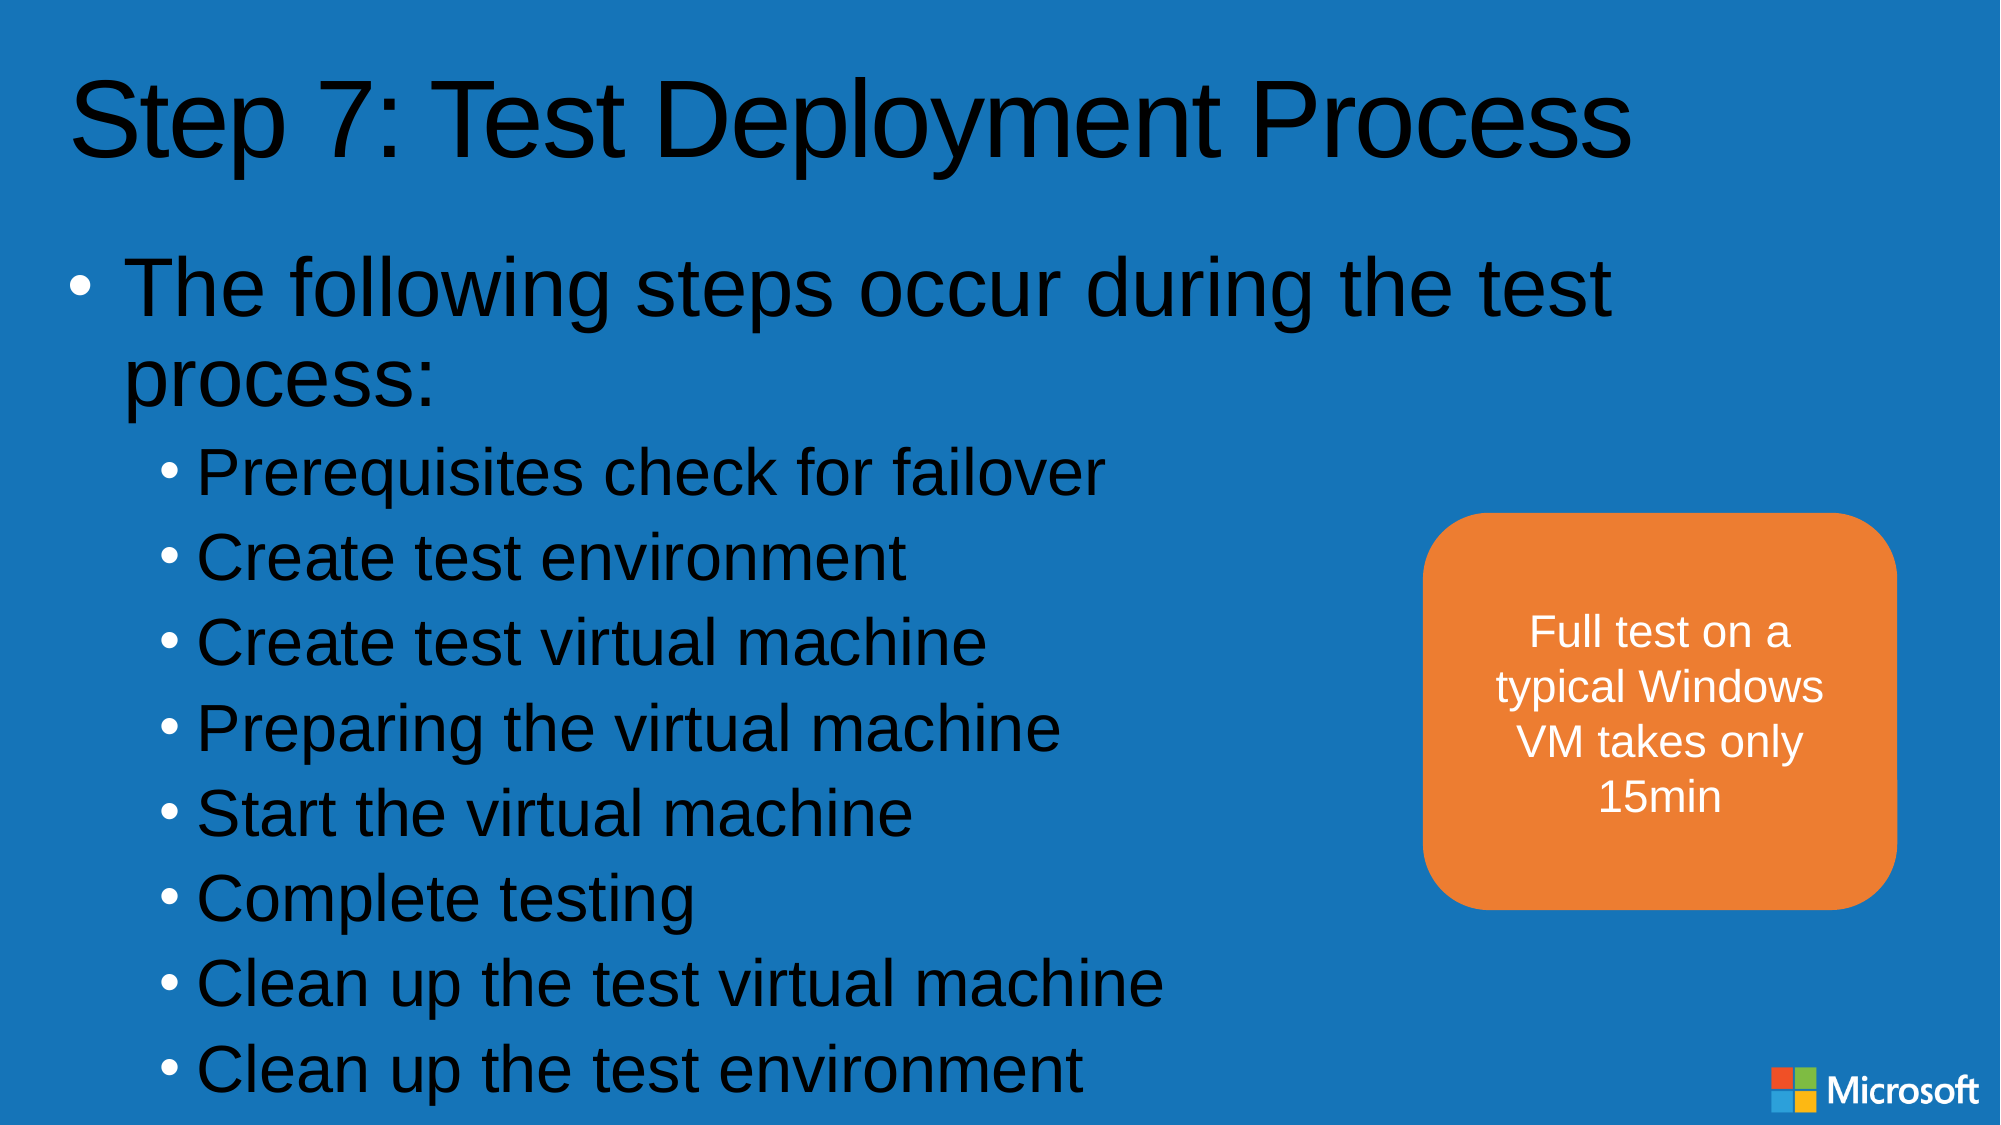

# Step 7: Test Deployment Process
The following steps occur during the test process:
Prerequisites check for failover
Create test environment
Create test virtual machine
Preparing the virtual machine
Start the virtual machine
Complete testing
Clean up the test virtual machine
Clean up the test environment
Finalizing test failover

Full test on a typical Windows VM takes only 15min